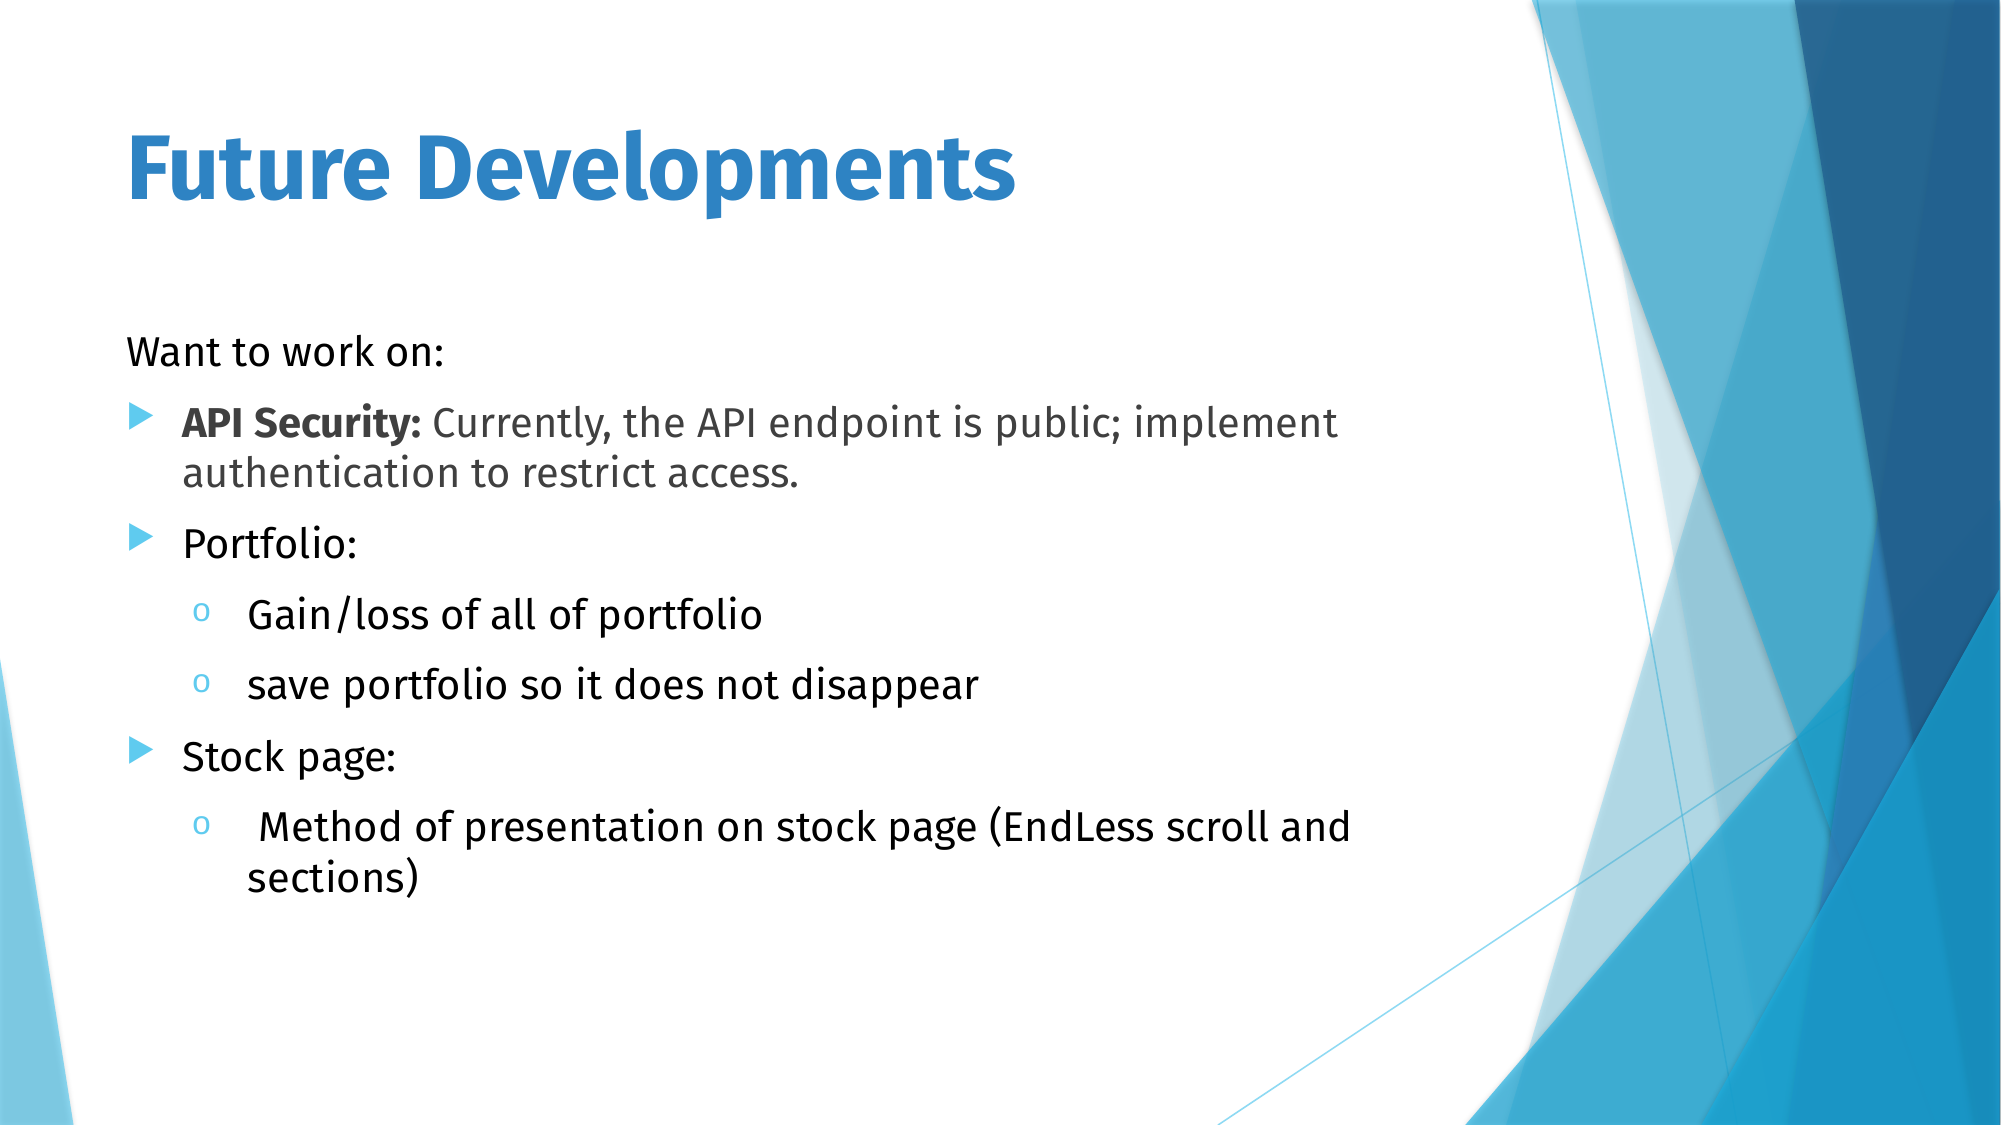

# Future Developments
Want to work on:
API Security: Currently, the API endpoint is public; implement authentication to restrict access.
Portfolio:
Gain/loss of all of portfolio
save portfolio so it does not disappear
Stock page:
 Method of presentation on stock page (EndLess scroll and sections)